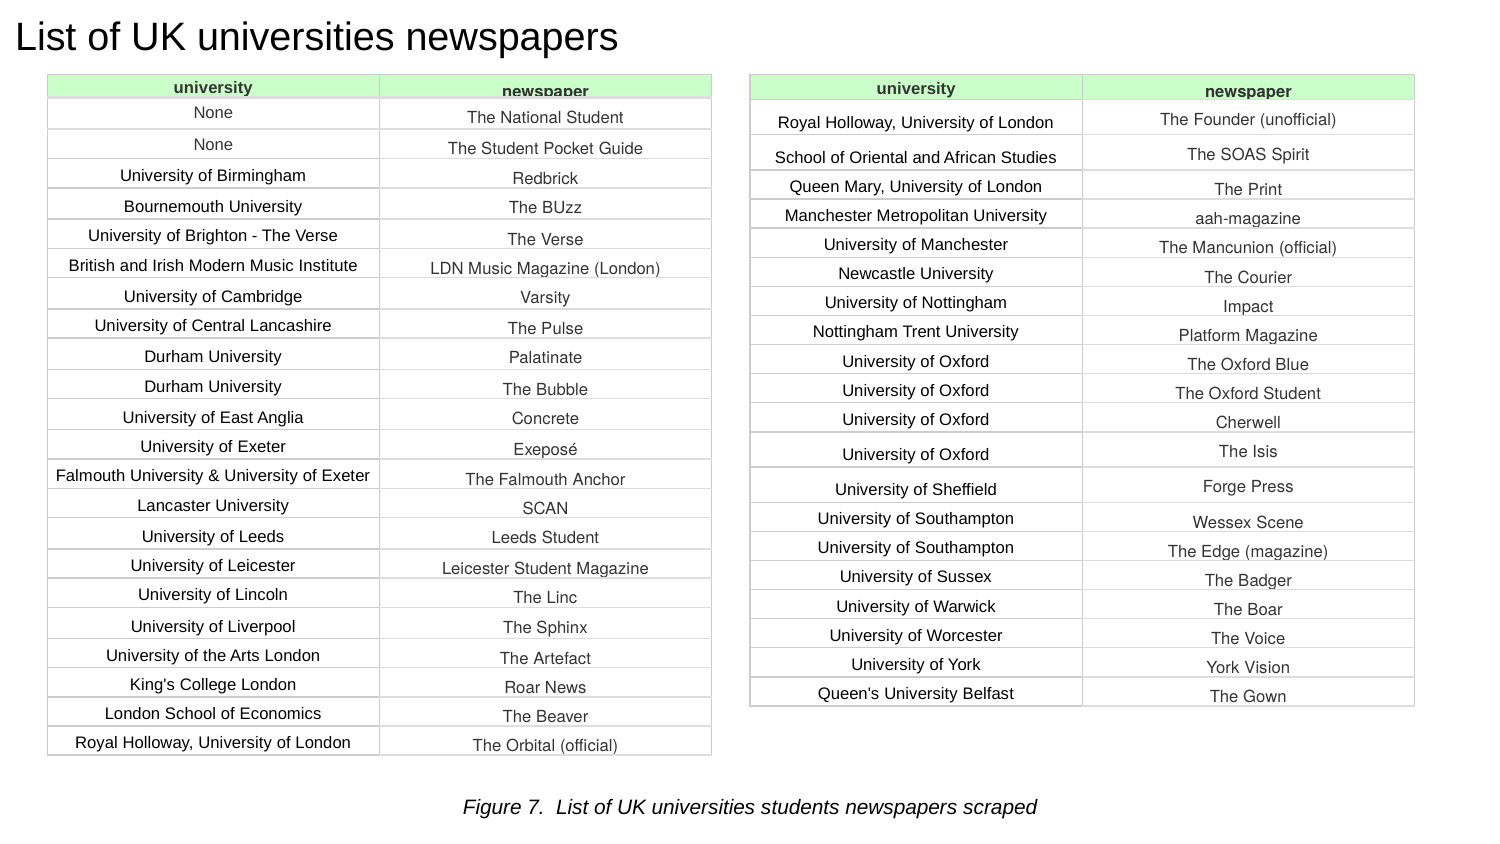

List of UK universities newspapers
| university | newspaper |
| --- | --- |
| None | The National Student |
| None | The Student Pocket Guide |
| University of Birmingham | Redbrick |
| Bournemouth University | The BUzz |
| University of Brighton - The Verse | The Verse |
| British and Irish Modern Music Institute | LDN Music Magazine (London) |
| University of Cambridge | Varsity |
| University of Central Lancashire | The Pulse |
| Durham University | Palatinate |
| Durham University | The Bubble |
| University of East Anglia | Concrete |
| University of Exeter | Exeposé |
| Falmouth University & University of Exeter | The Falmouth Anchor |
| Lancaster University | SCAN |
| University of Leeds | Leeds Student |
| University of Leicester | Leicester Student Magazine |
| University of Lincoln | The Linc |
| University of Liverpool | The Sphinx |
| University of the Arts London | The Artefact |
| King's College London | Roar News |
| London School of Economics | The Beaver |
| Royal Holloway, University of London | The Orbital (official) |
| university | newspaper |
| --- | --- |
| Royal Holloway, University of London | The Founder (unofficial) |
| School of Oriental and African Studies | The SOAS Spirit |
| Queen Mary, University of London | The Print |
| Manchester Metropolitan University | aah-magazine |
| University of Manchester | The Mancunion (official) |
| Newcastle University | The Courier |
| University of Nottingham | Impact |
| Nottingham Trent University | Platform Magazine |
| University of Oxford | The Oxford Blue |
| University of Oxford | The Oxford Student |
| University of Oxford | Cherwell |
| University of Oxford | The Isis |
| University of Sheffield | Forge Press |
| University of Southampton | Wessex Scene |
| University of Southampton | The Edge (magazine) |
| University of Sussex | The Badger |
| University of Warwick | The Boar |
| University of Worcester | The Voice |
| University of York | York Vision |
| Queen's University Belfast | The Gown |
Figure 7.  List of UK universities students newspapers scraped